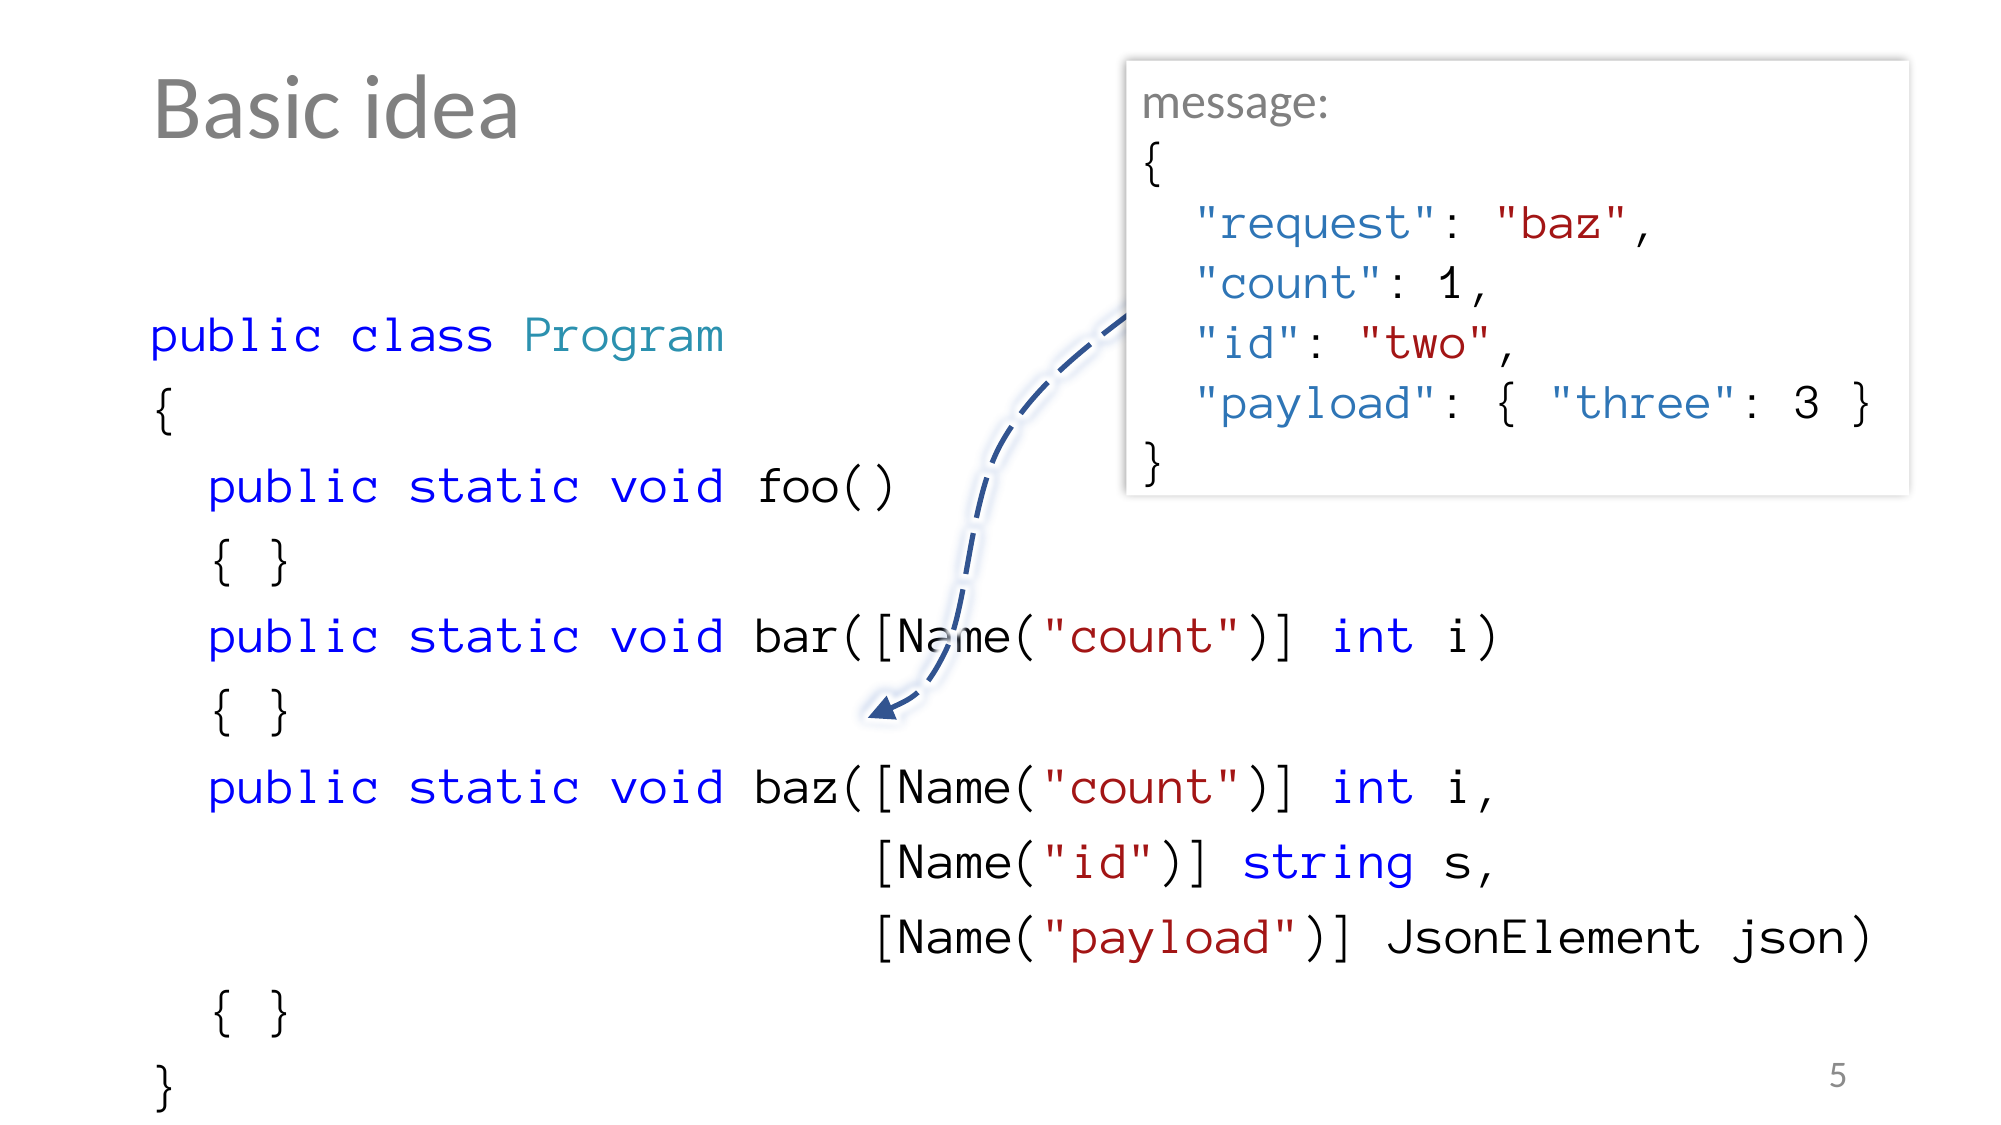

# Basic idea
message:
{
  "request": "baz",
  "count": 1,
  "id": "two",
  "payload": { "three": 3 }
}

public class Program
{
  public static void foo()
  { }
  public static void bar([Name("count")] int i)
  { }
  public static void baz([Name("count")] int i,
                         [Name("id")] string s,
                         [Name("payload")] JsonElement json)
  { }
}

5